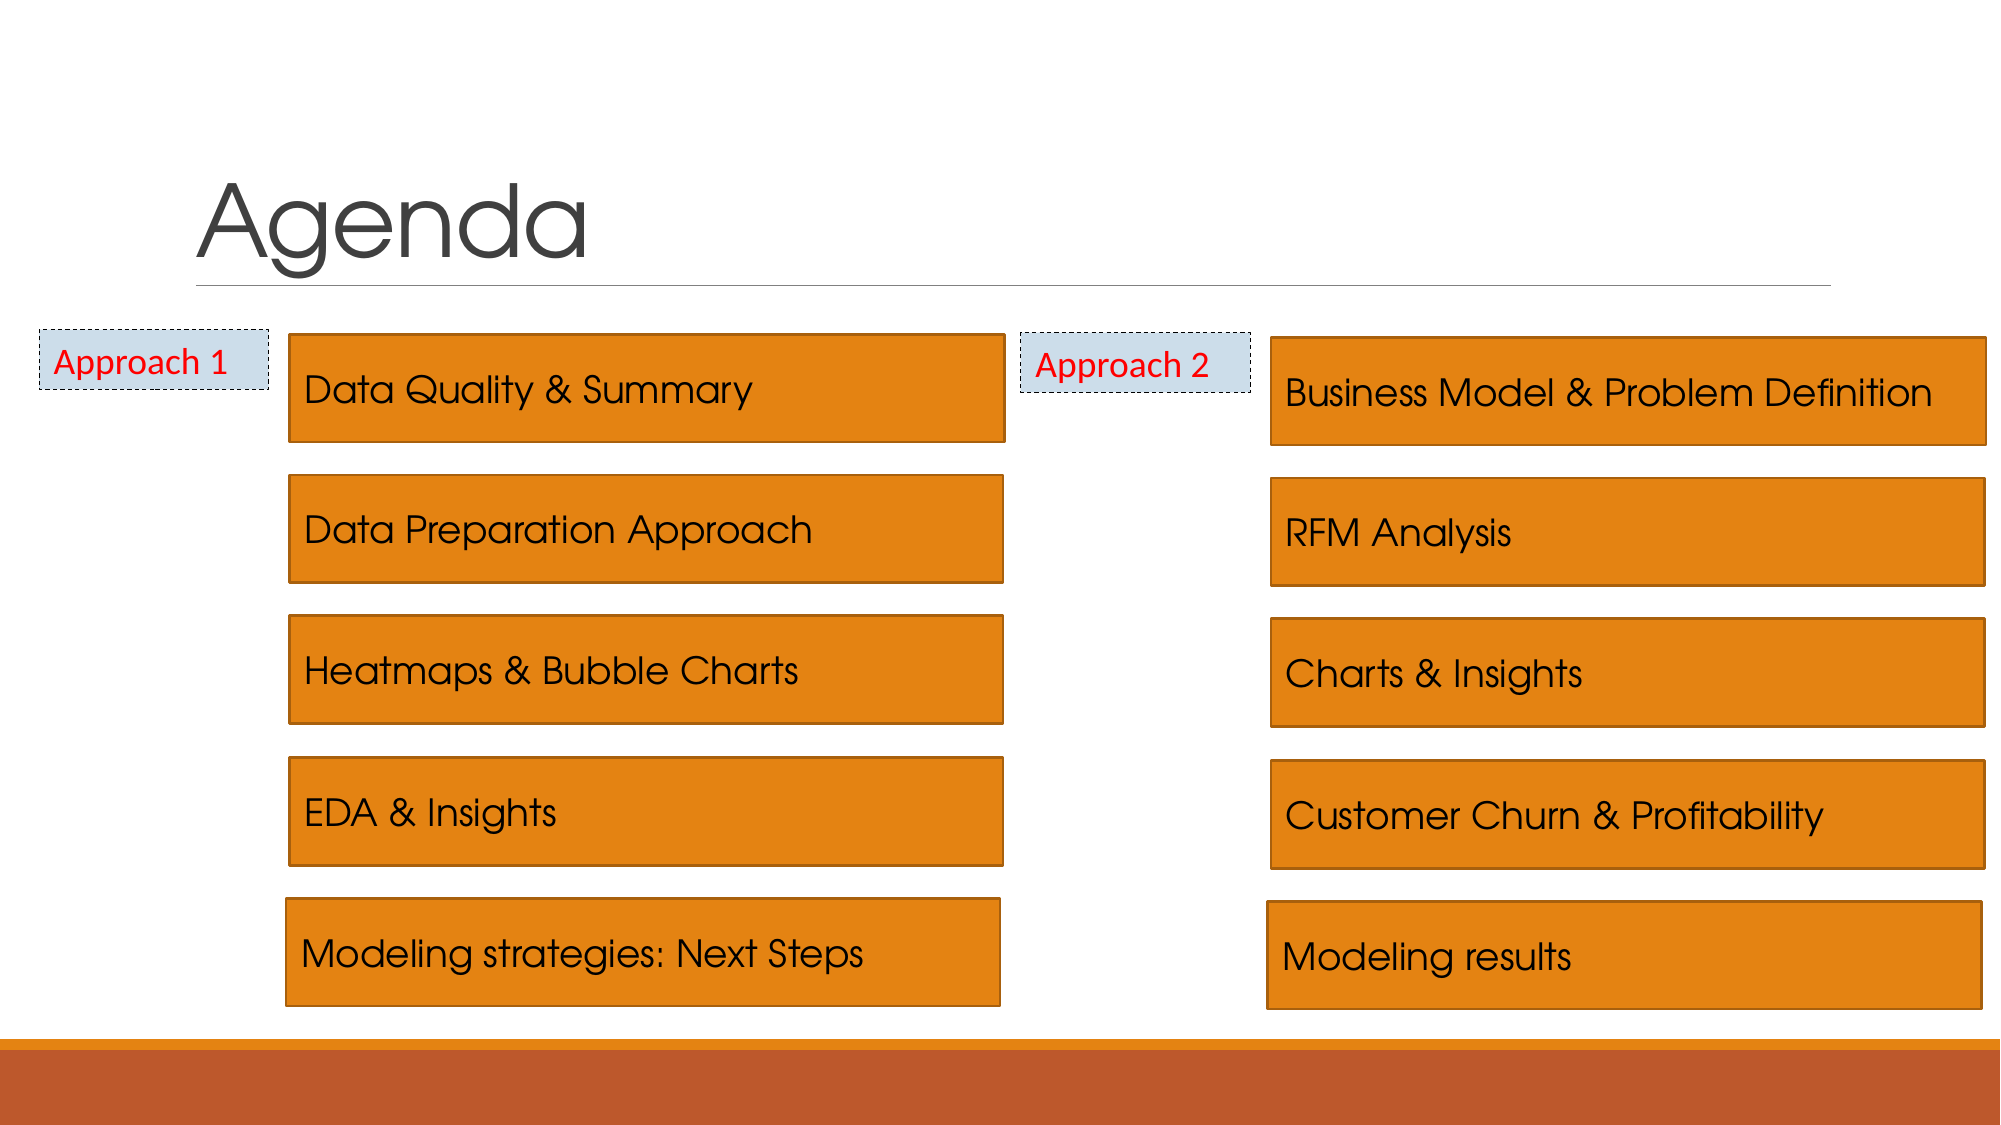

# Agenda
Approach 1
Approach 2
Data Quality & Summary
Business Model & Problem Definition
Data Preparation Approach
RFM Analysis
Heatmaps & Bubble Charts
Charts & Insights
EDA & Insights
Customer Churn & Profitability
Modeling strategies: Next Steps
Modeling results